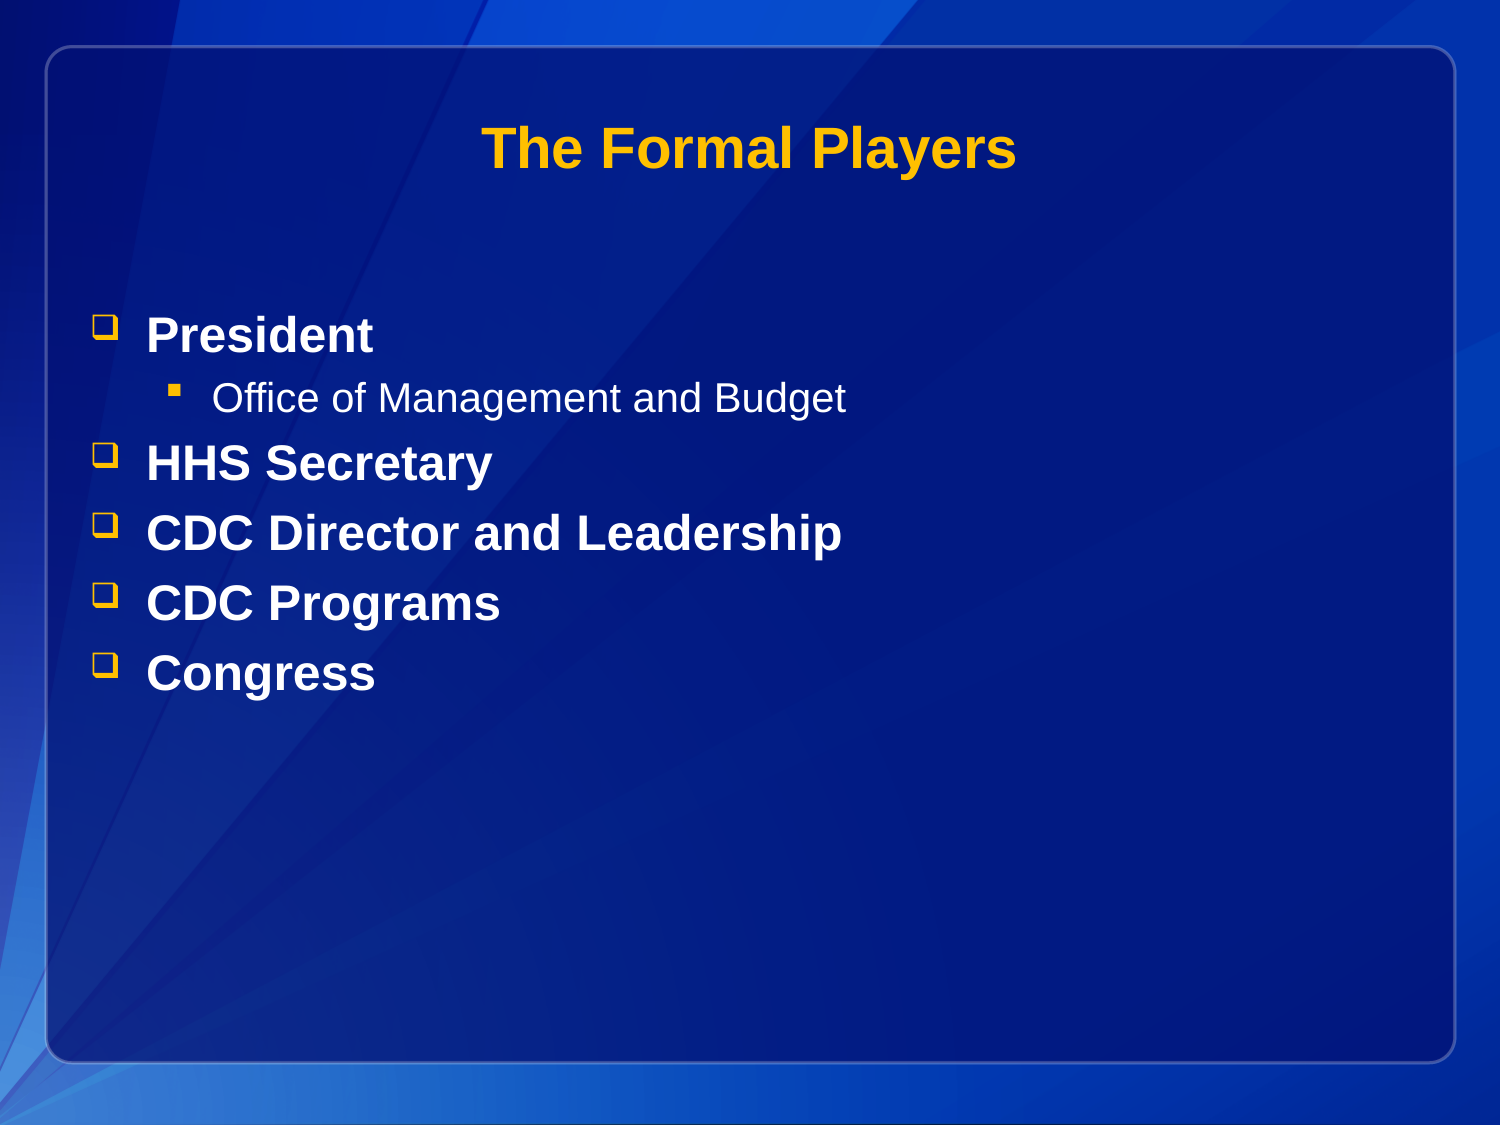

# The Formal Players

President
Office of Management and Budget
HHS Secretary
CDC Director and Leadership
CDC Programs
Congress